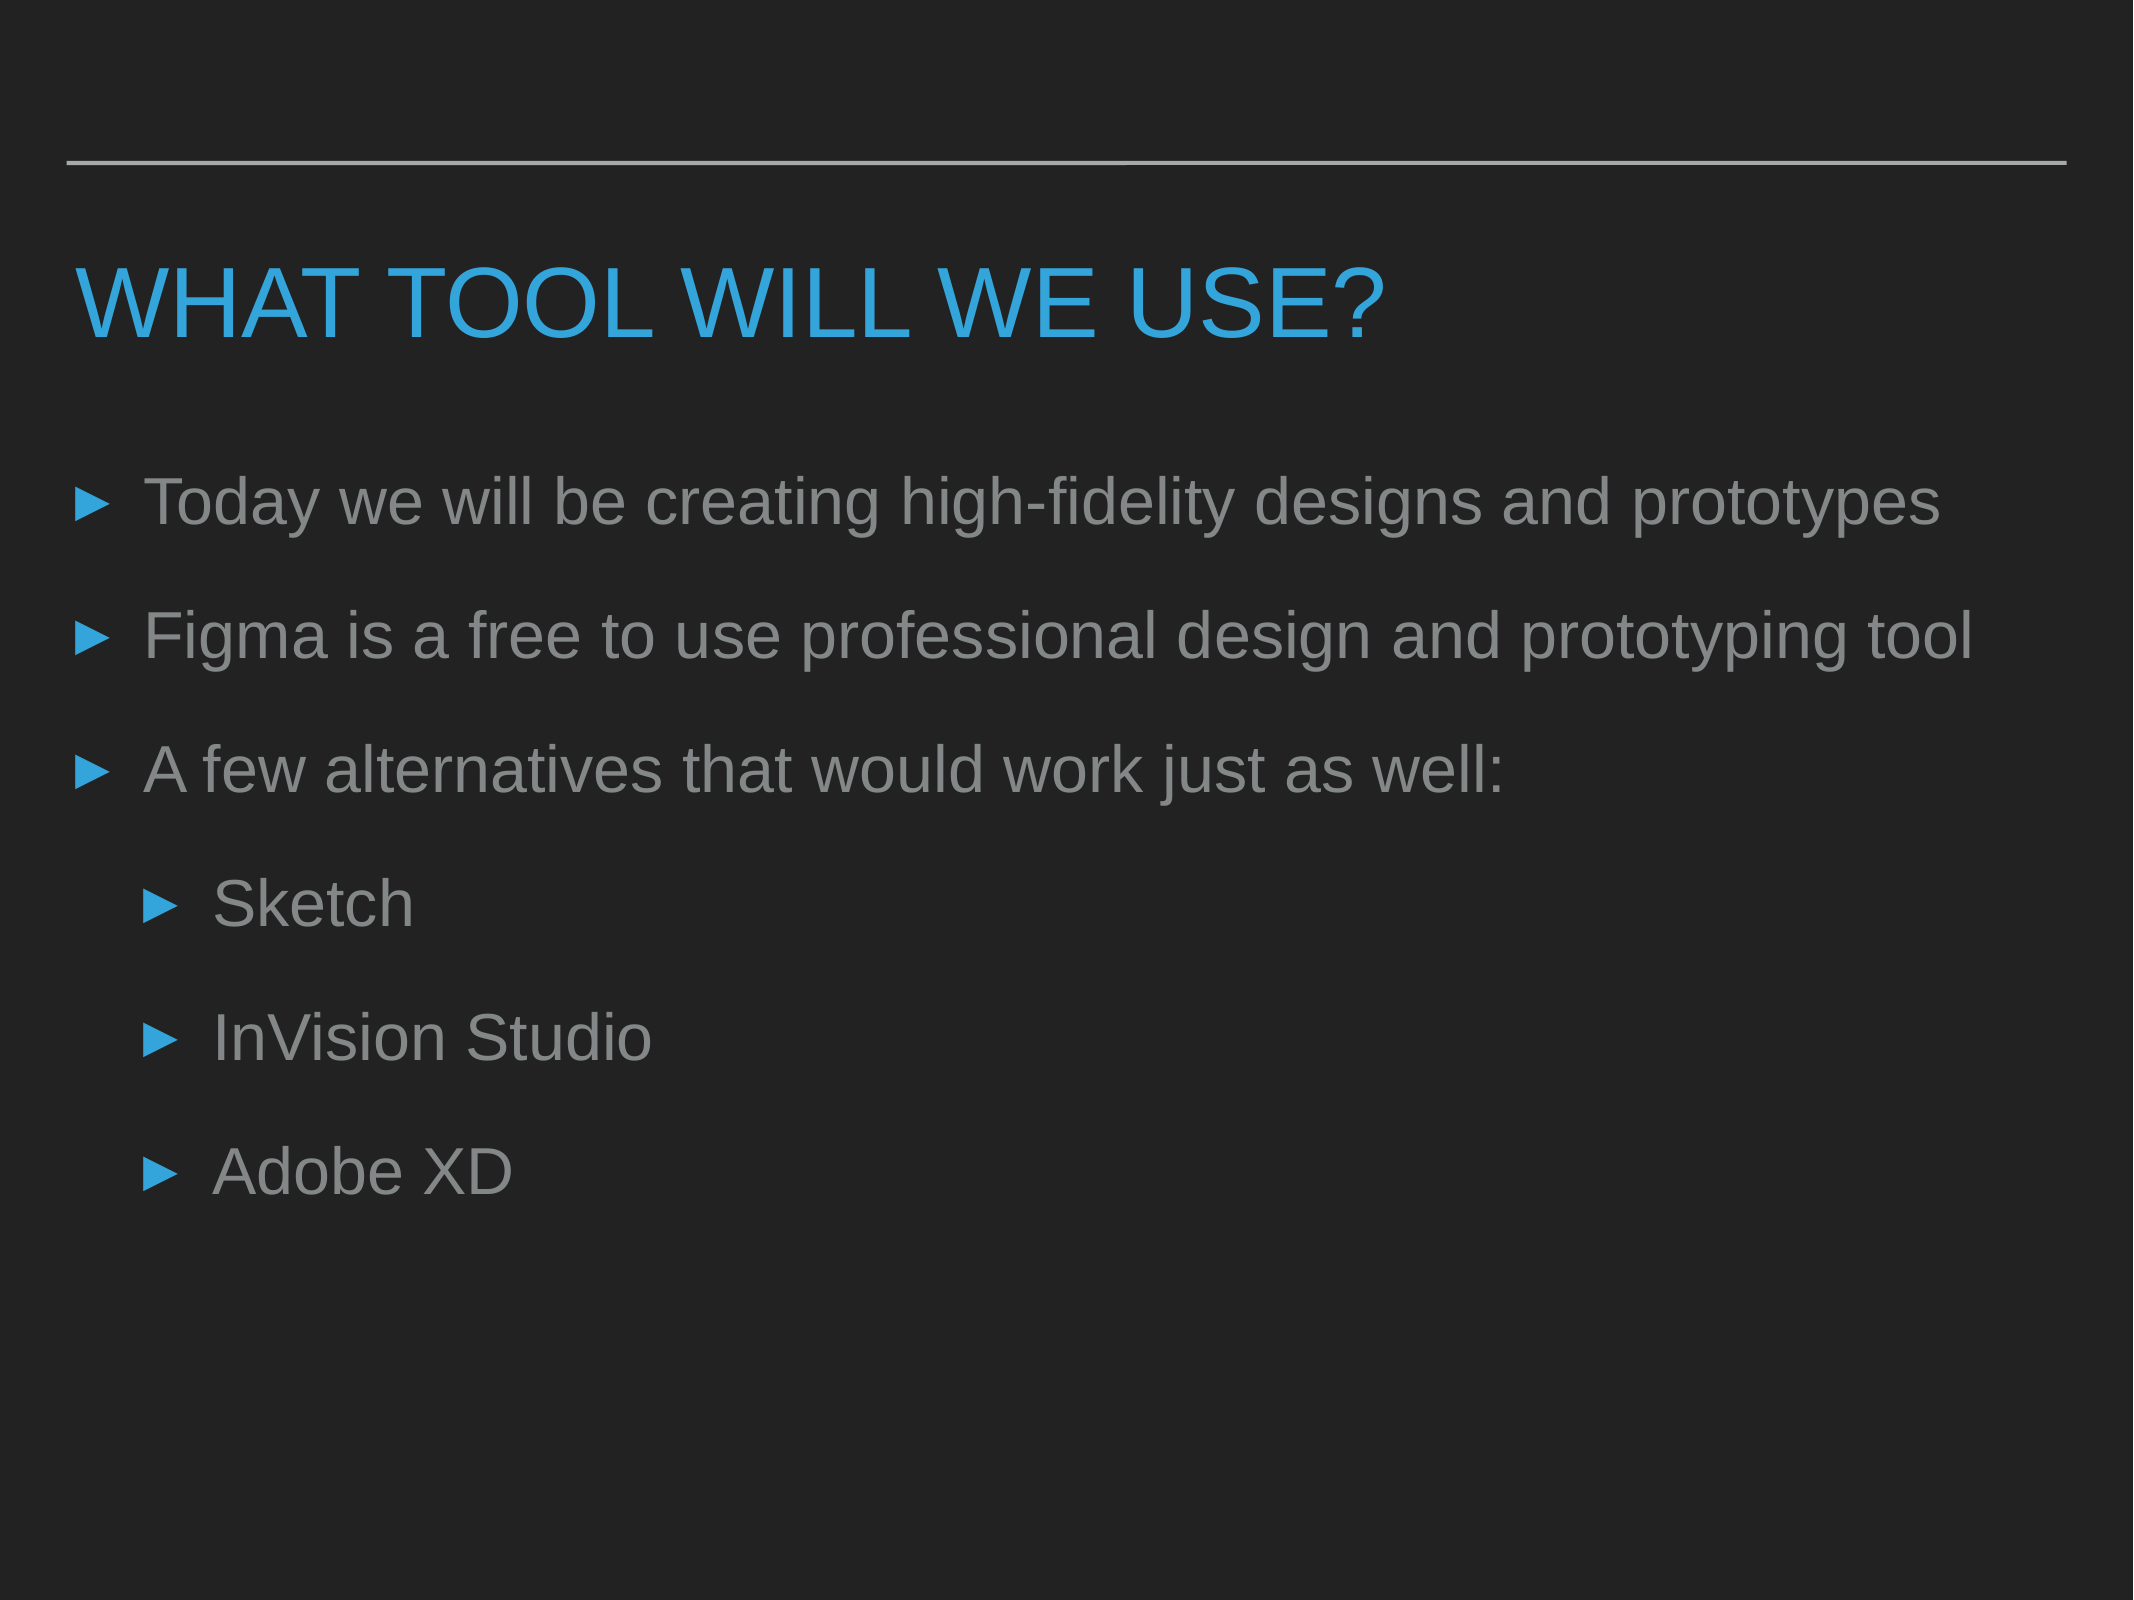

# What tool will we use?
Today we will be creating high-fidelity designs and prototypes
Figma is a free to use professional design and prototyping tool
A few alternatives that would work just as well:
Sketch
InVision Studio
Adobe XD